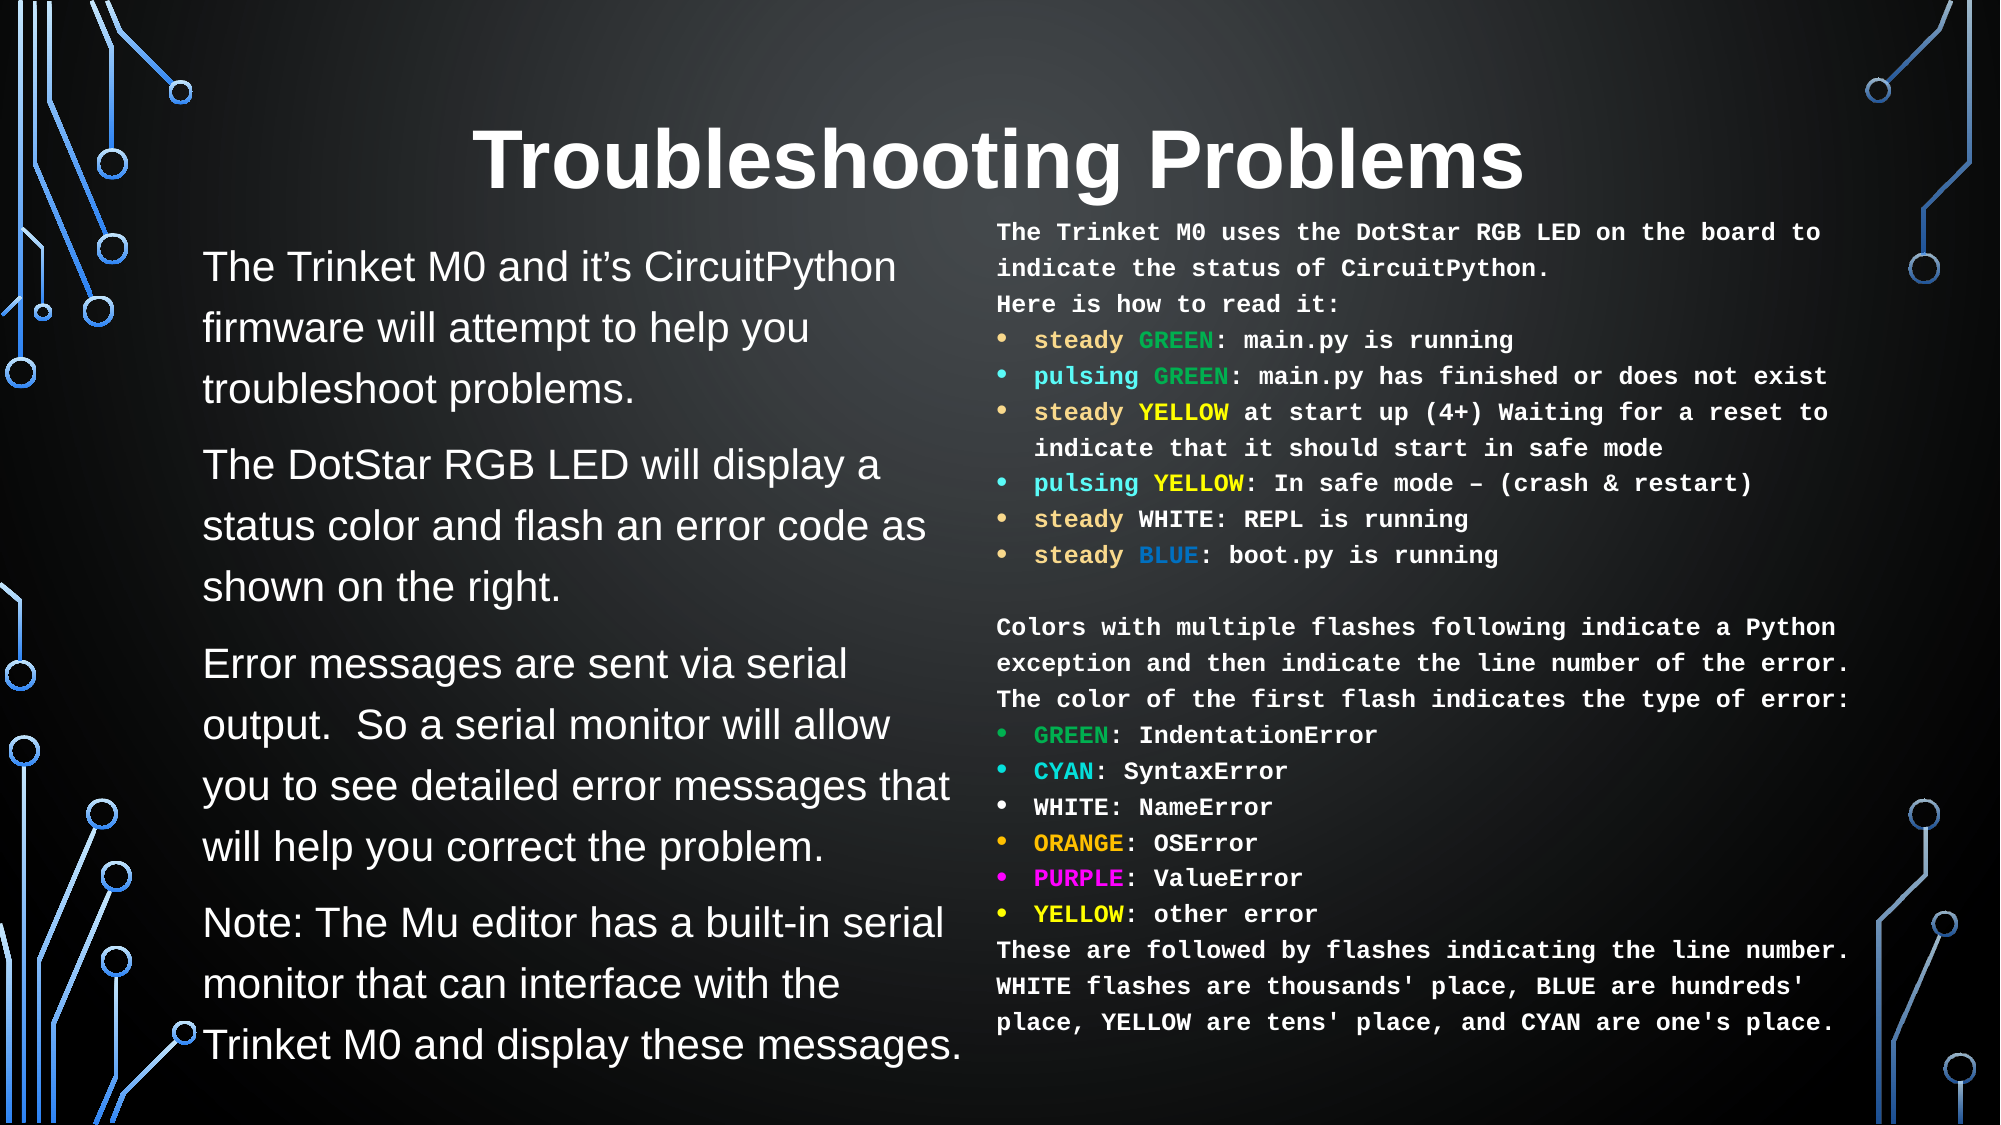

# Troubleshooting Problems
The Trinket M0 uses the DotStar RGB LED on the board to indicate the status of CircuitPython.
Here is how to read it:
steady GREEN: main.py is running
pulsing GREEN: main.py has finished or does not exist
steady YELLOW at start up (4+) Waiting for a reset to indicate that it should start in safe mode
pulsing YELLOW: In safe mode – (crash & restart)
steady WHITE: REPL is running
steady BLUE: boot.py is running

Colors with multiple flashes following indicate a Python exception and then indicate the line number of the error. The color of the first flash indicates the type of error:
GREEN: IndentationError
CYAN: SyntaxError
WHITE: NameError
ORANGE: OSError
PURPLE: ValueError
YELLOW: other error
These are followed by flashes indicating the line number. WHITE flashes are thousands' place, BLUE are hundreds' place, YELLOW are tens' place, and CYAN are one's place.

The Trinket M0 and it’s CircuitPython firmware will attempt to help you troubleshoot problems.
The DotStar RGB LED will display a status color and flash an error code as shown on the right.
Error messages are sent via serial output.  So a serial monitor will allow you to see detailed error messages that will help you correct the problem.
Note: The Mu editor has a built-in serial monitor that can interface with the Trinket M0 and display these messages.